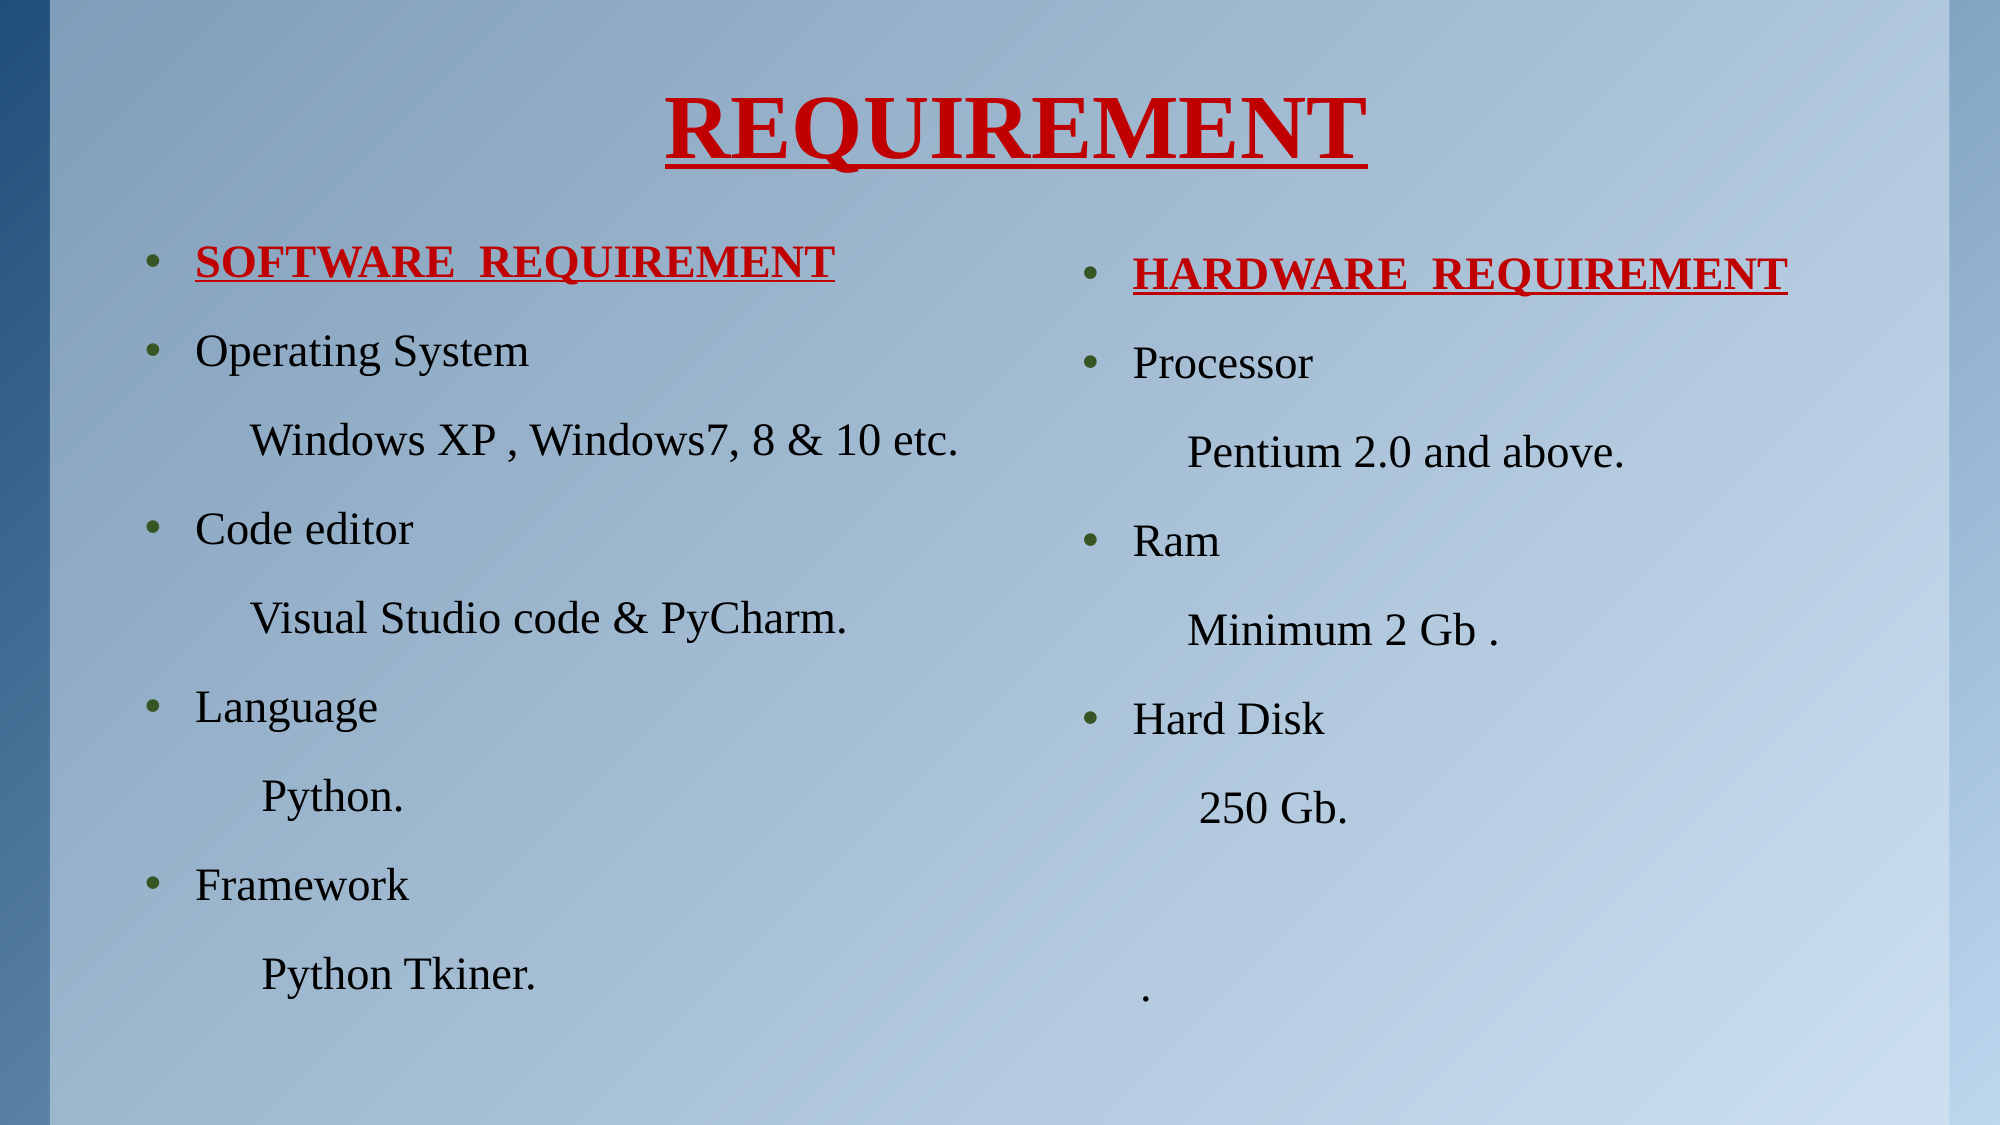

# REQUIREMENT
SOFTWARE  REQUIREMENT
Operating System
       Windows XP , Windows7, 8 & 10 etc.
Code editor
       Visual Studio code & PyCharm.
Language
        Python.
Framework
        Python Tkiner.

HARDWARE  REQUIREMENT
Processor
       Pentium 2.0 and above.
Ram
       Minimum 2 Gb .
Hard Disk
        250 Gb.

   .